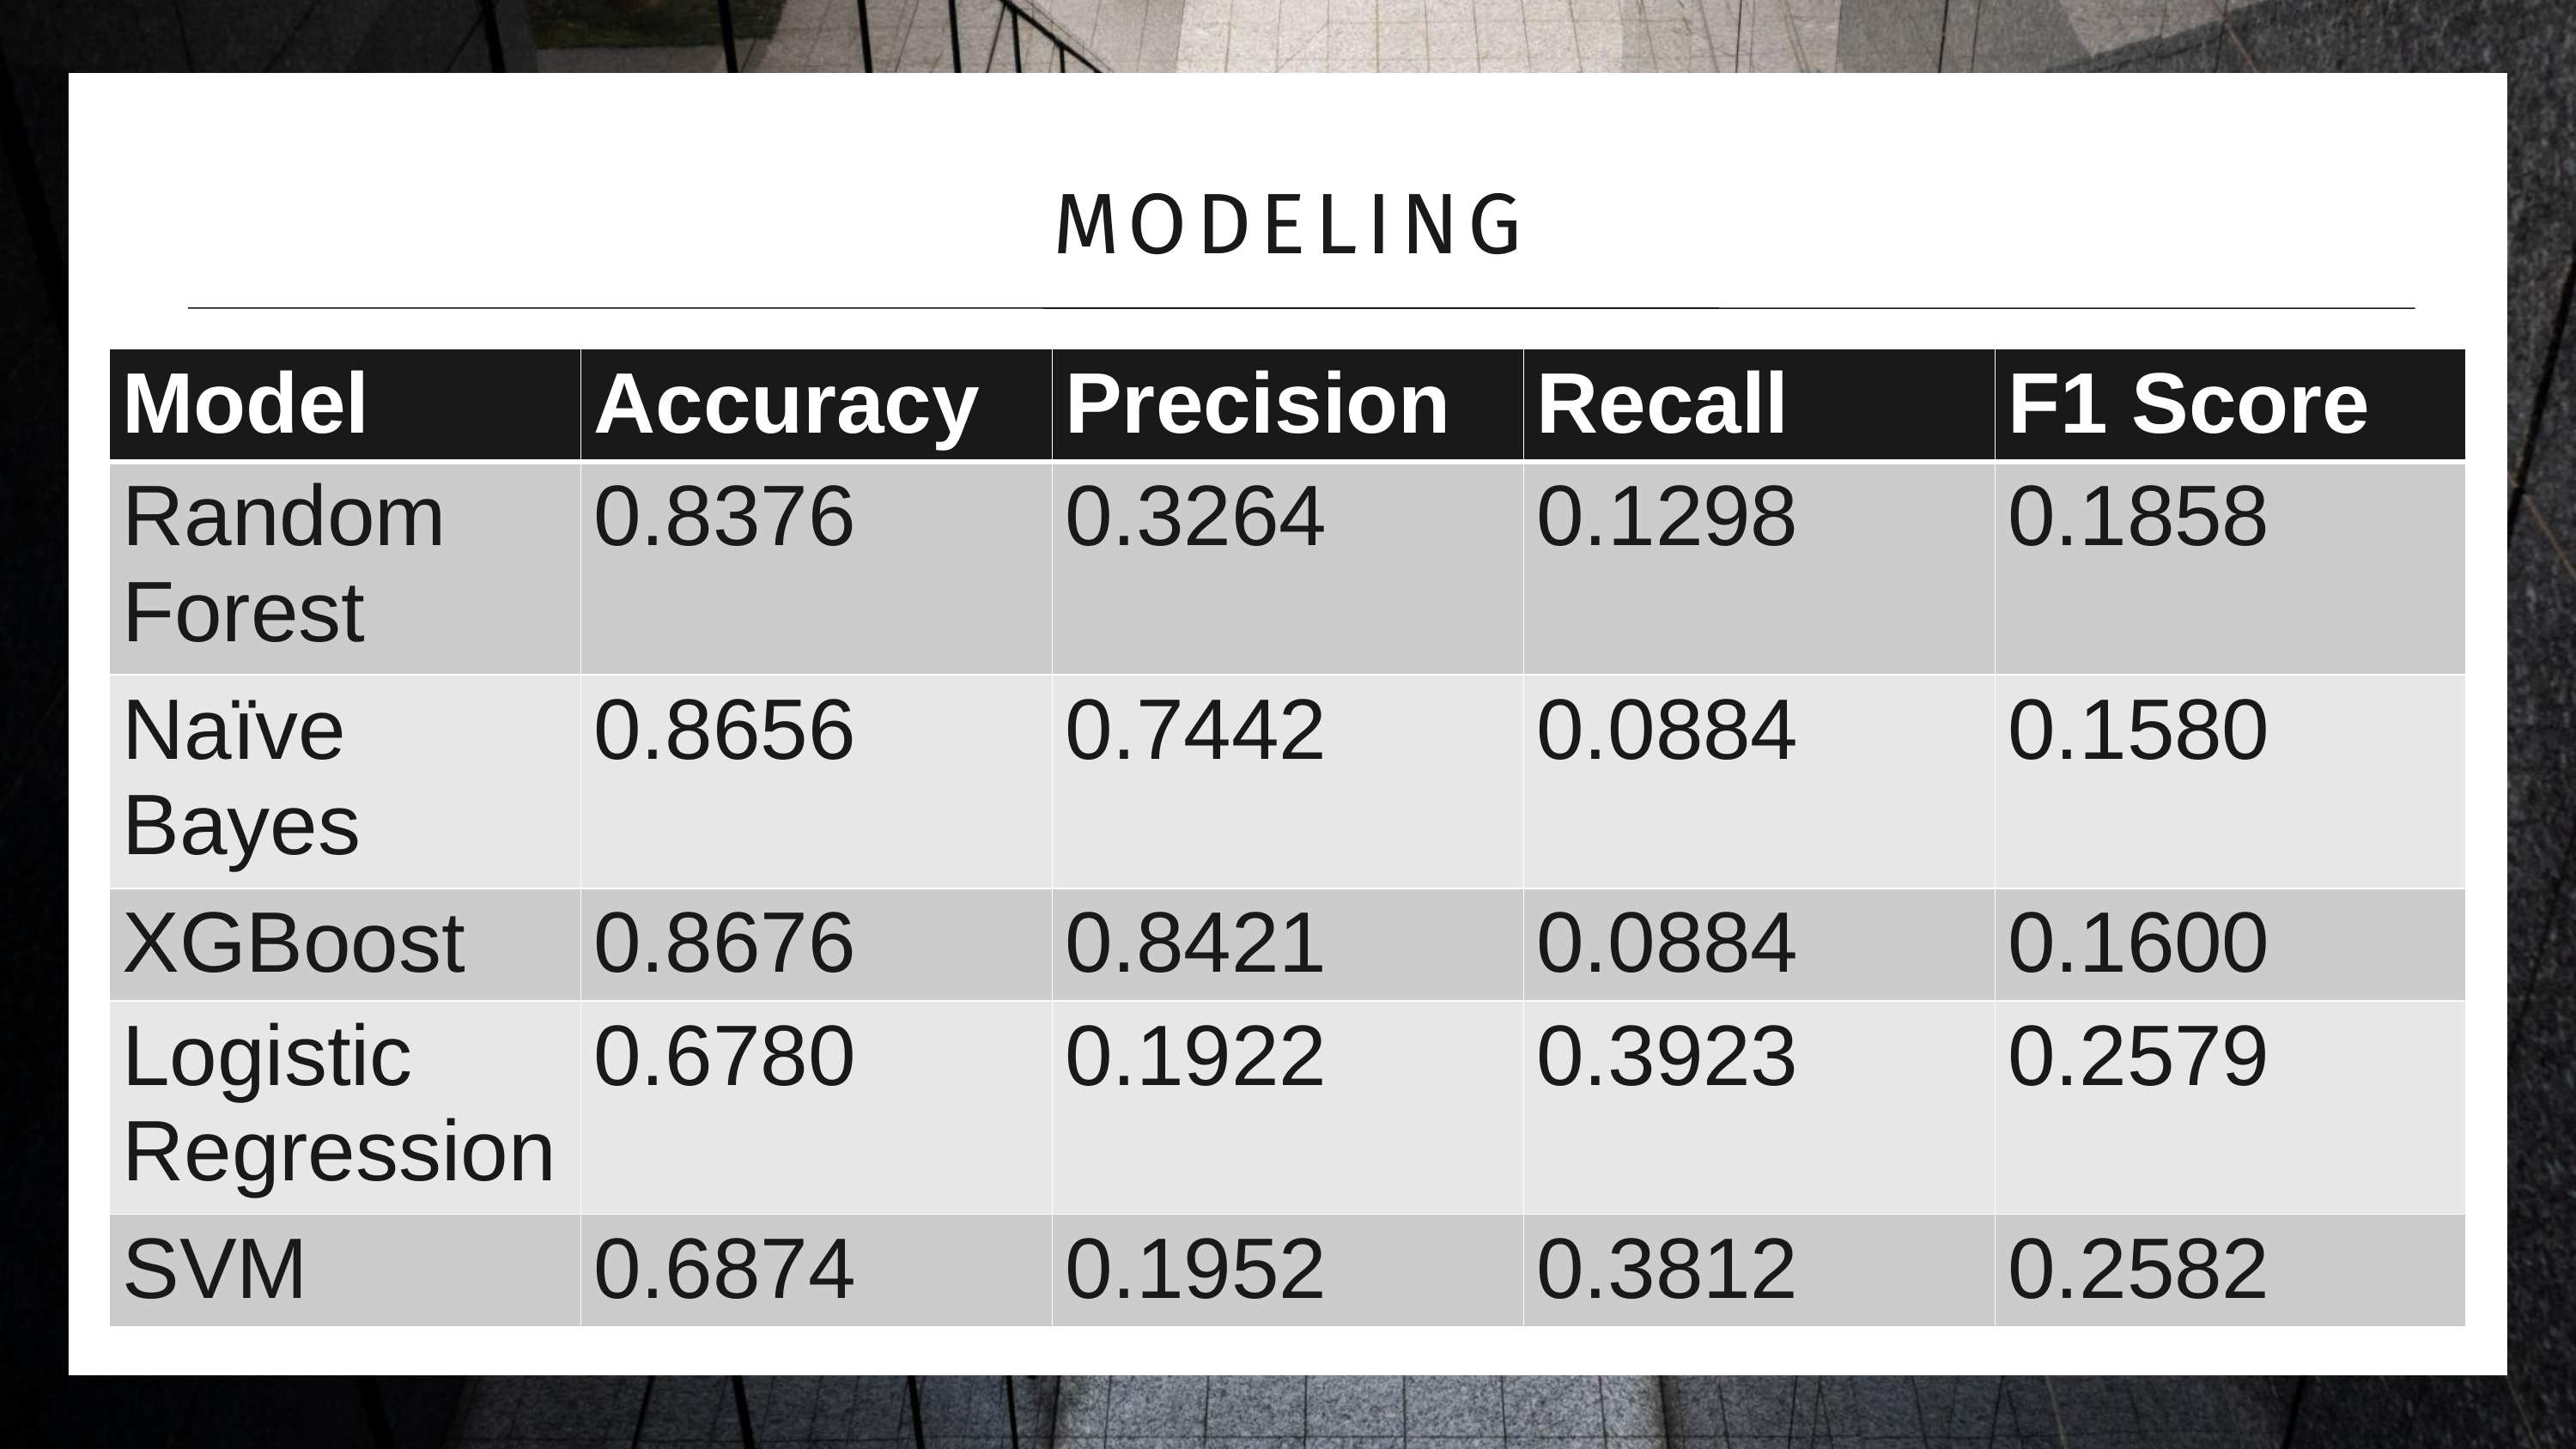

# MODELING
| Model | Accuracy | Precision | Recall | F1 Score |
| --- | --- | --- | --- | --- |
| Random Forest | 0.8376 | 0.3264 | 0.1298 | 0.1858 |
| Naïve Bayes | 0.8656 | 0.7442 | 0.0884 | 0.1580 |
| XGBoost | 0.8676 | 0.8421 | 0.0884 | 0.1600 |
| Logistic Regression | 0.6780 | 0.1922 | 0.3923 | 0.2579 |
| SVM | 0.6874 | 0.1952 | 0.3812 | 0.2582 |